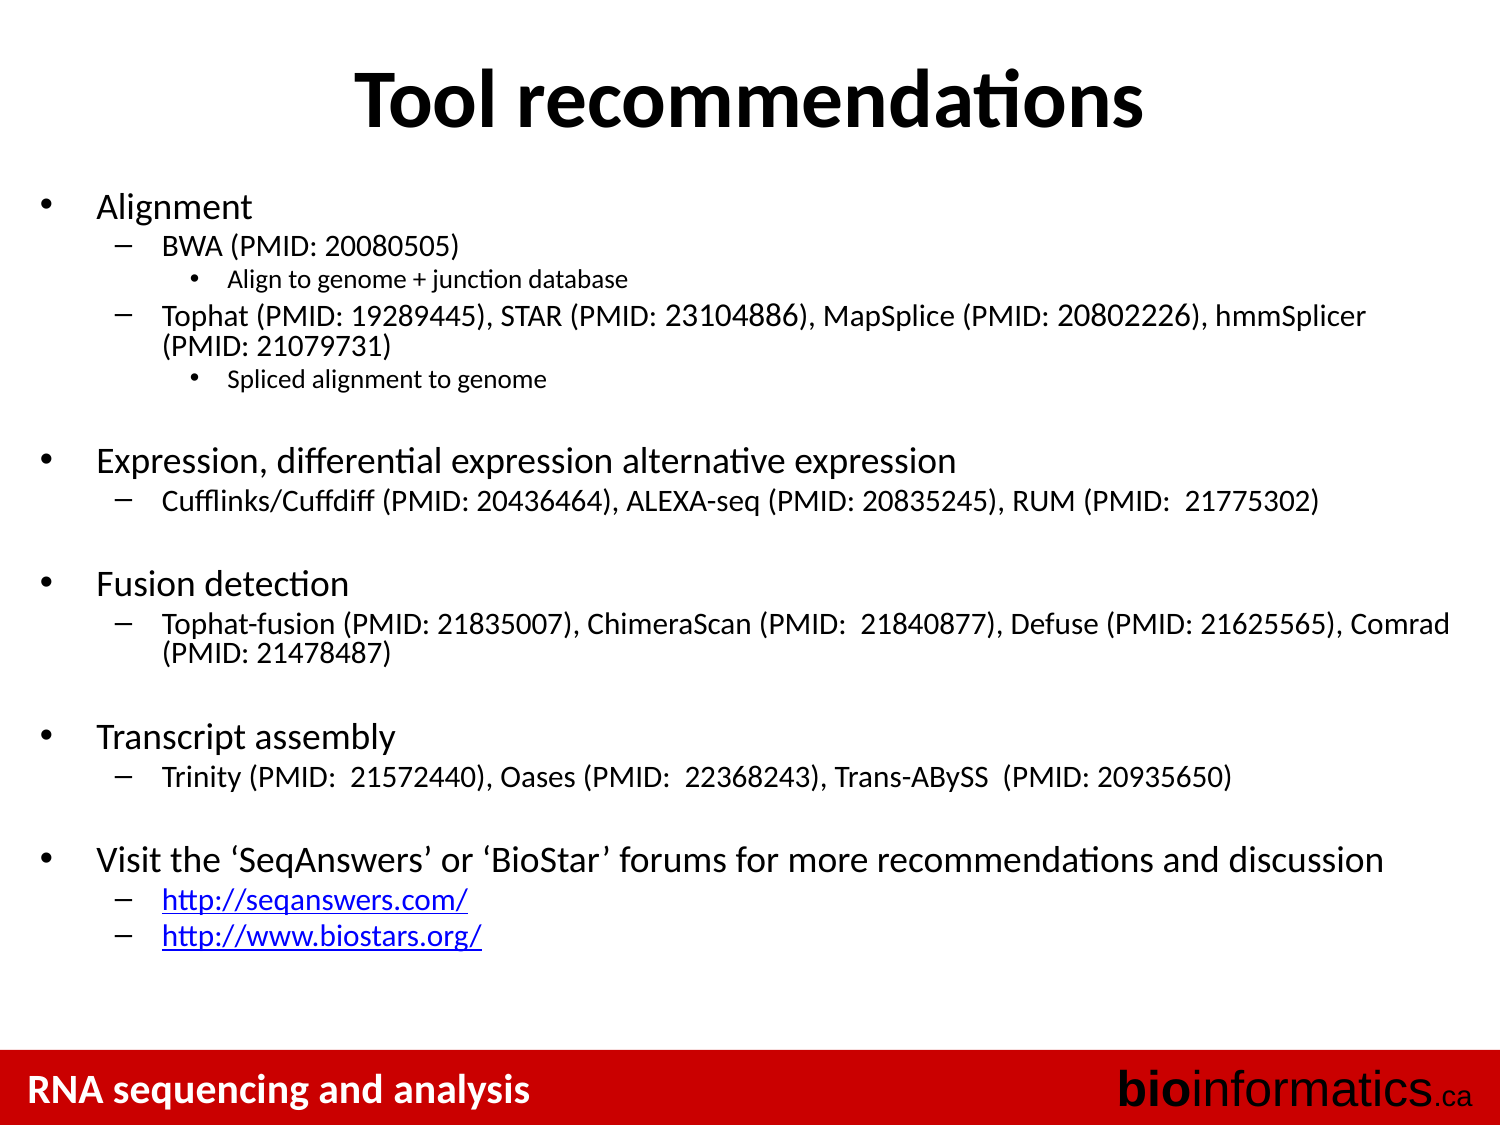

# Tool recommendations
Alignment
BWA (PMID: 20080505)
Align to genome + junction database
Tophat (PMID: 19289445), STAR (PMID: 23104886), MapSplice (PMID: 20802226), hmmSplicer (PMID: 21079731)
Spliced alignment to genome

Expression, differential expression alternative expression
Cufflinks/Cuffdiff (PMID: 20436464), ALEXA-seq (PMID: 20835245), RUM (PMID:  21775302)

Fusion detection
Tophat-fusion (PMID: 21835007), ChimeraScan (PMID:  21840877), Defuse (PMID: 21625565), Comrad (PMID: 21478487)

Transcript assembly
Trinity (PMID:  21572440), Oases (PMID:  22368243), Trans-ABySS  (PMID: 20935650)

Visit the ‘SeqAnswers’ or ‘BioStar’ forums for more recommendations and discussion
http://seqanswers.com/
http://www.biostars.org/